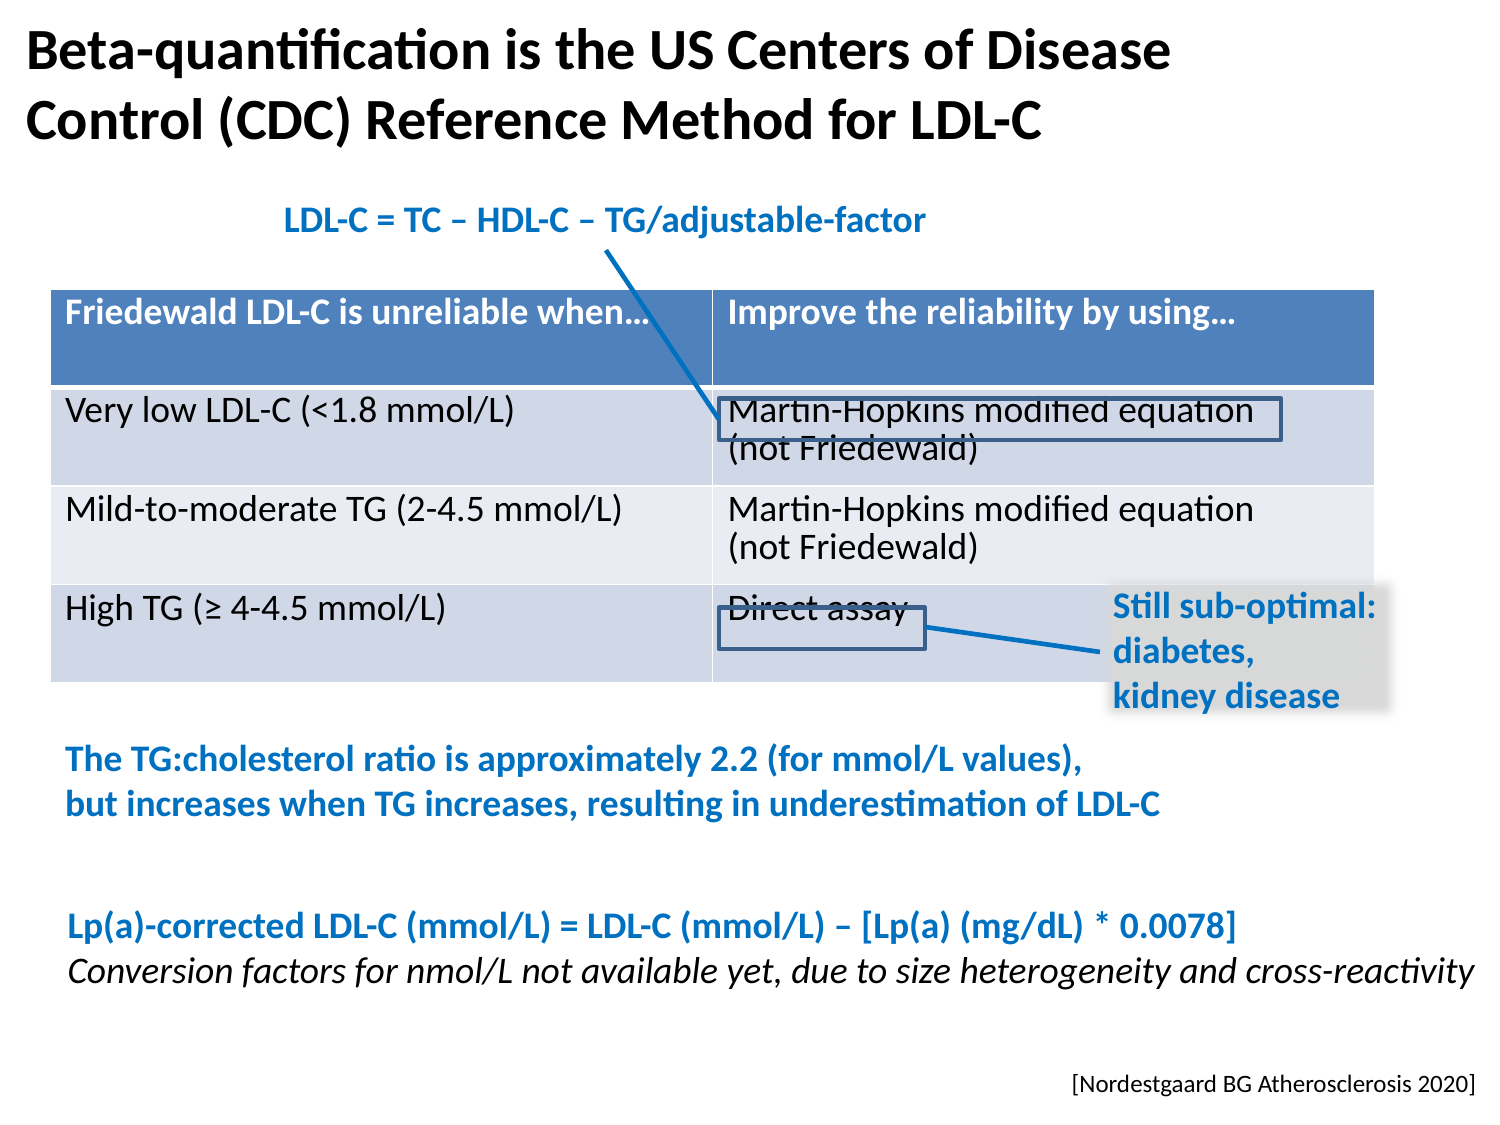

Beta-quantification is the US Centers of Disease
Control (CDC) Reference Method for LDL-C
LDL-C = TC – HDL-C – TG/adjustable-factor
| Friedewald LDL-C is unreliable when… | Improve the reliability by using… |
| --- | --- |
| Very low LDL-C (<1.8 mmol/L) | Martin-Hopkins modified equation (not Friedewald) |
| Mild-to-moderate TG (2-4.5 mmol/L) | Martin-Hopkins modified equation (not Friedewald) |
| High TG (≥ 4-4.5 mmol/L) | Direct assay |

Still sub-optimal:
diabetes,
kidney disease

The TG:cholesterol ratio is approximately 2.2 (for mmol/L values),
but increases when TG increases, resulting in underestimation of LDL-C
Lp(a)-corrected LDL-C (mmol/L) = LDL-C (mmol/L) – [Lp(a) (mg/dL) * 0.0078]
Conversion factors for nmol/L not available yet, due to size heterogeneity and cross-reactivity
[Nordestgaard BG Atherosclerosis 2020]